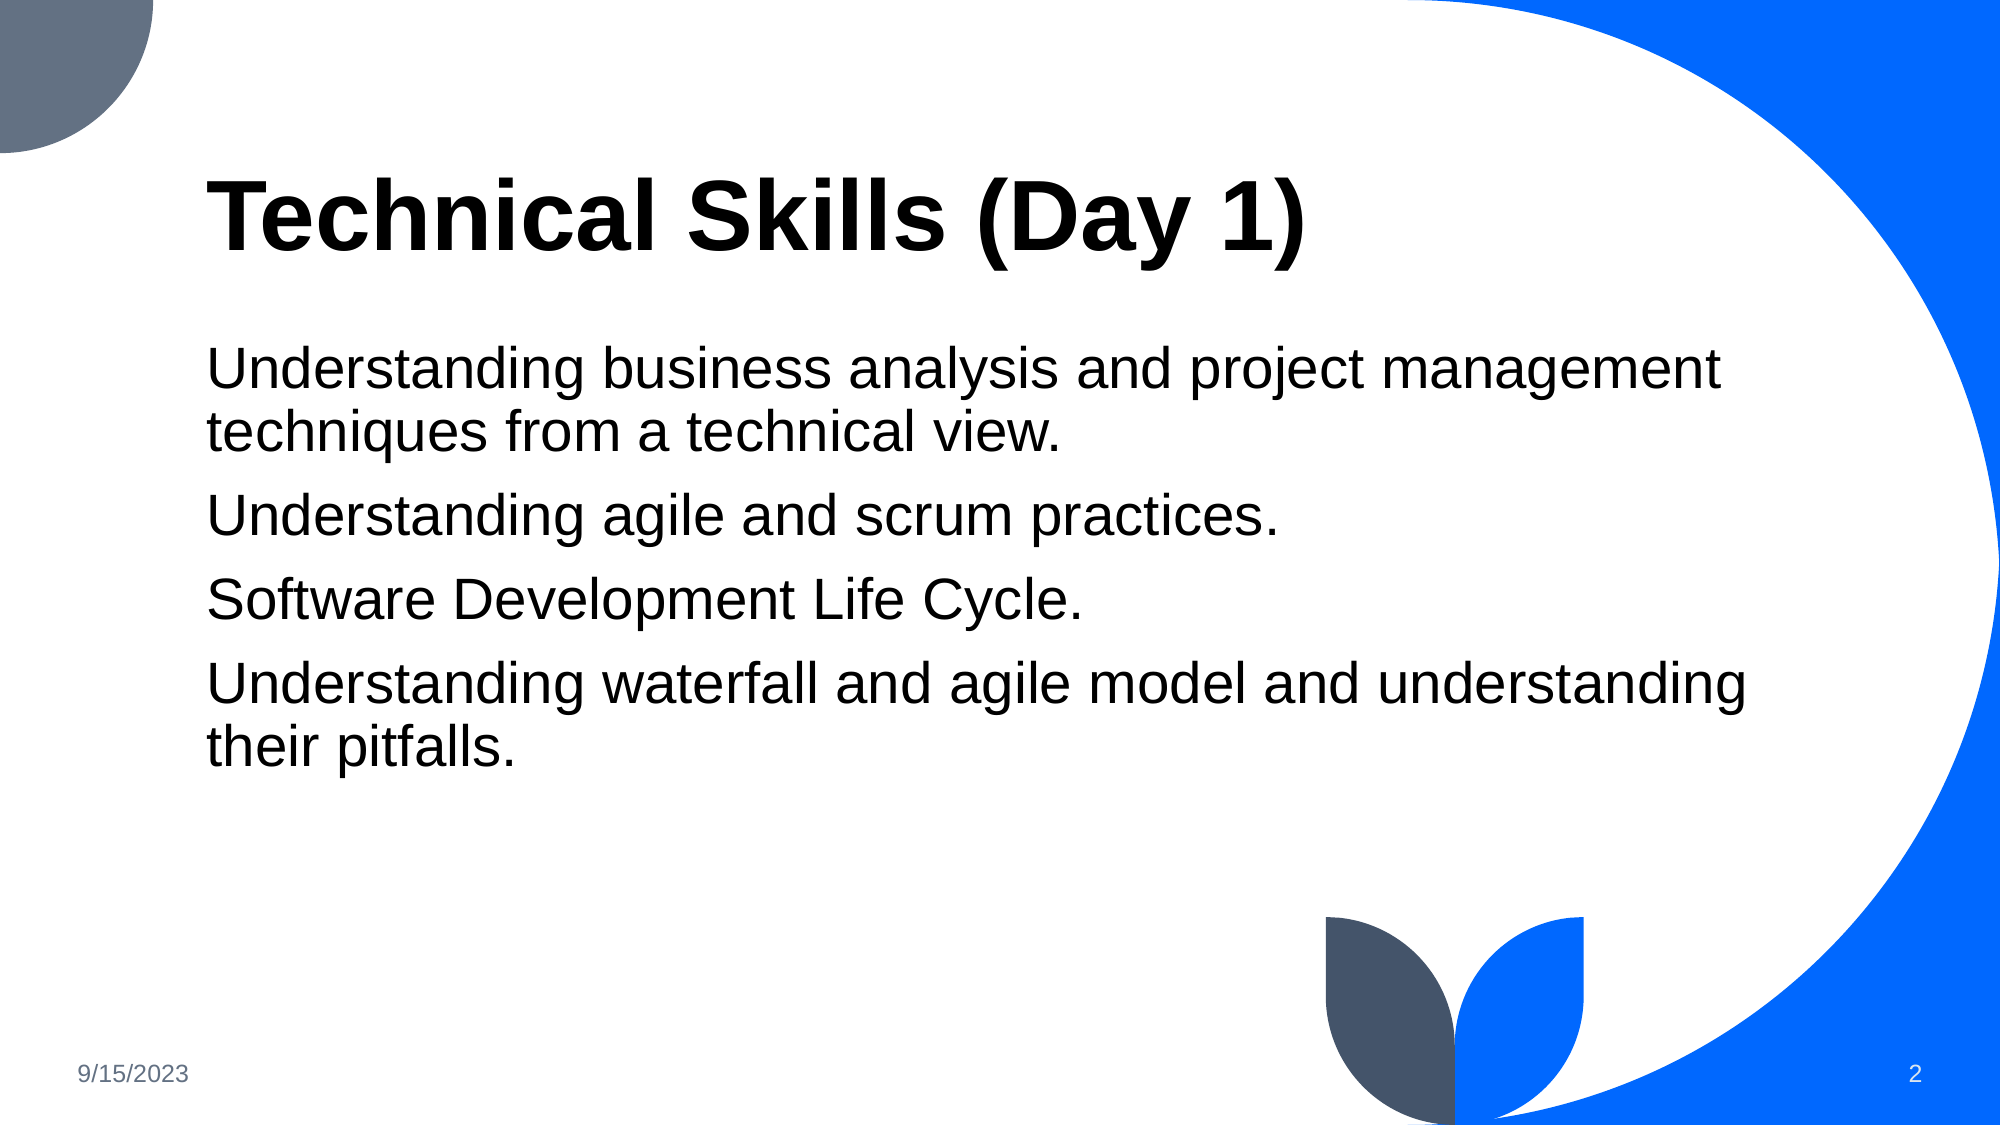

# Technical Skills (Day 1)
Understanding business analysis and project management techniques from a technical view.
Understanding agile and scrum practices.
Software Development Life Cycle.
Understanding waterfall and agile model and understanding their pitfalls.

9/15/2023
2